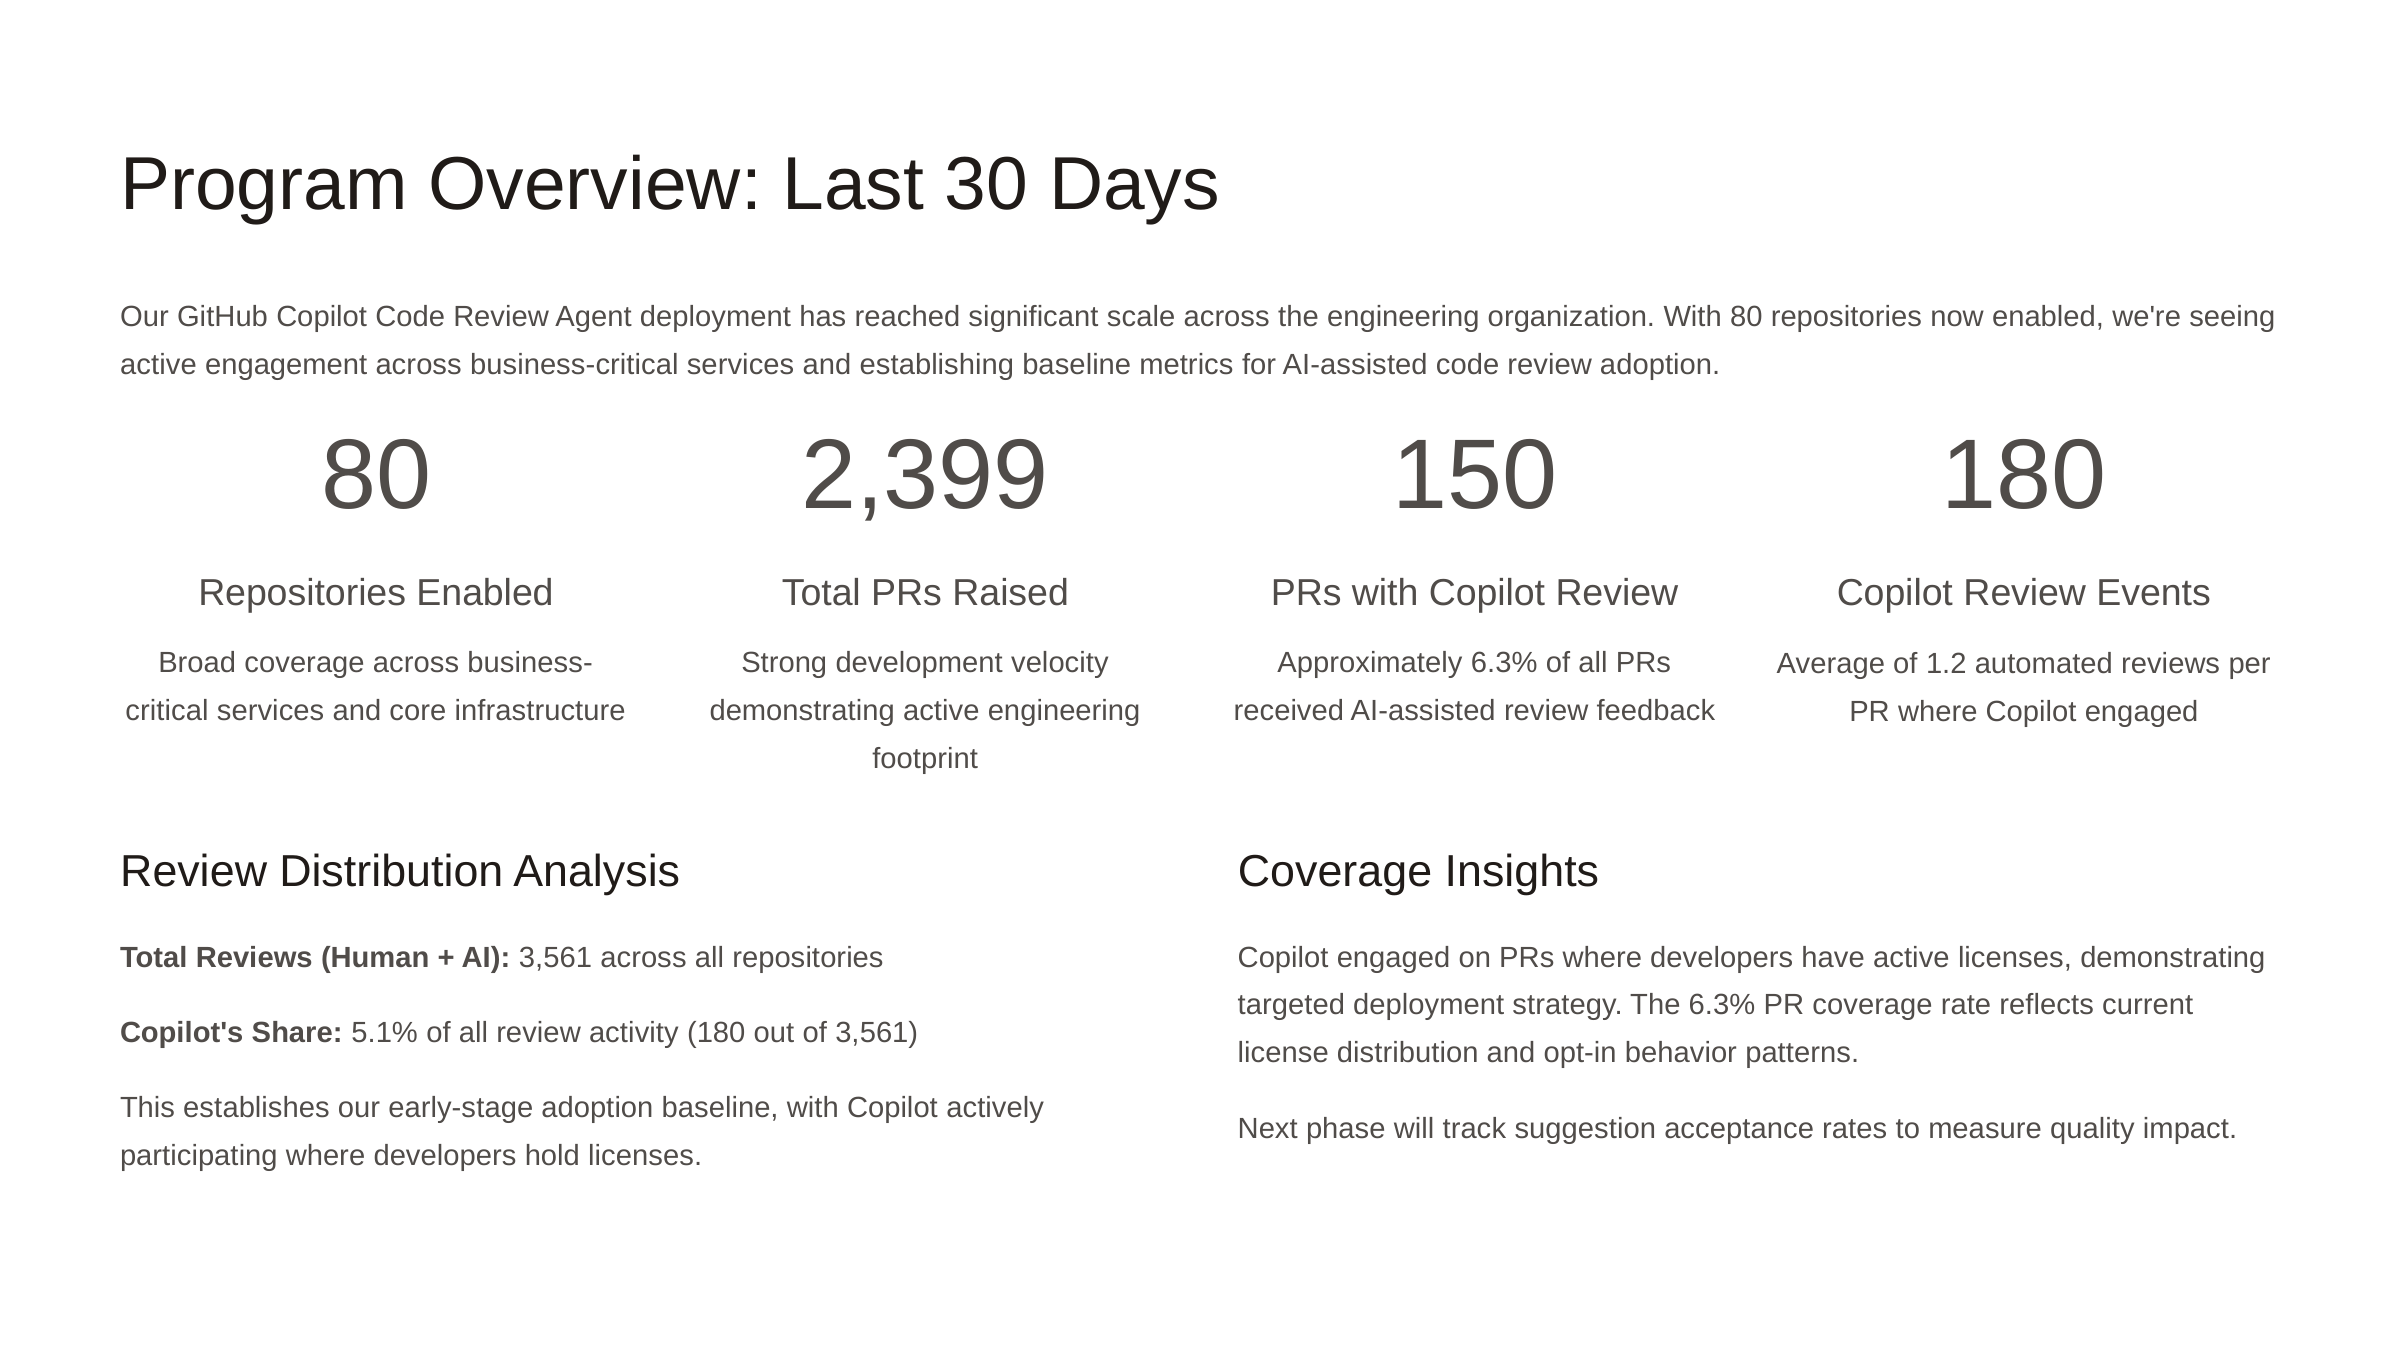

Program Overview: Last 30 Days
Our GitHub Copilot Code Review Agent deployment has reached significant scale across the engineering organization. With 80 repositories now enabled, we're seeing active engagement across business-critical services and establishing baseline metrics for AI-assisted code review adoption.
80
2,399
150
180
Repositories Enabled
Total PRs Raised
PRs with Copilot Review
Copilot Review Events
Broad coverage across business-critical services and core infrastructure
Strong development velocity demonstrating active engineering footprint
Approximately 6.3% of all PRs received AI-assisted review feedback
Average of 1.2 automated reviews per PR where Copilot engaged
Review Distribution Analysis
Coverage Insights
Total Reviews (Human + AI): 3,561 across all repositories
Copilot engaged on PRs where developers have active licenses, demonstrating targeted deployment strategy. The 6.3% PR coverage rate reflects current license distribution and opt-in behavior patterns.
Copilot's Share: 5.1% of all review activity (180 out of 3,561)
This establishes our early-stage adoption baseline, with Copilot actively participating where developers hold licenses.
Next phase will track suggestion acceptance rates to measure quality impact.